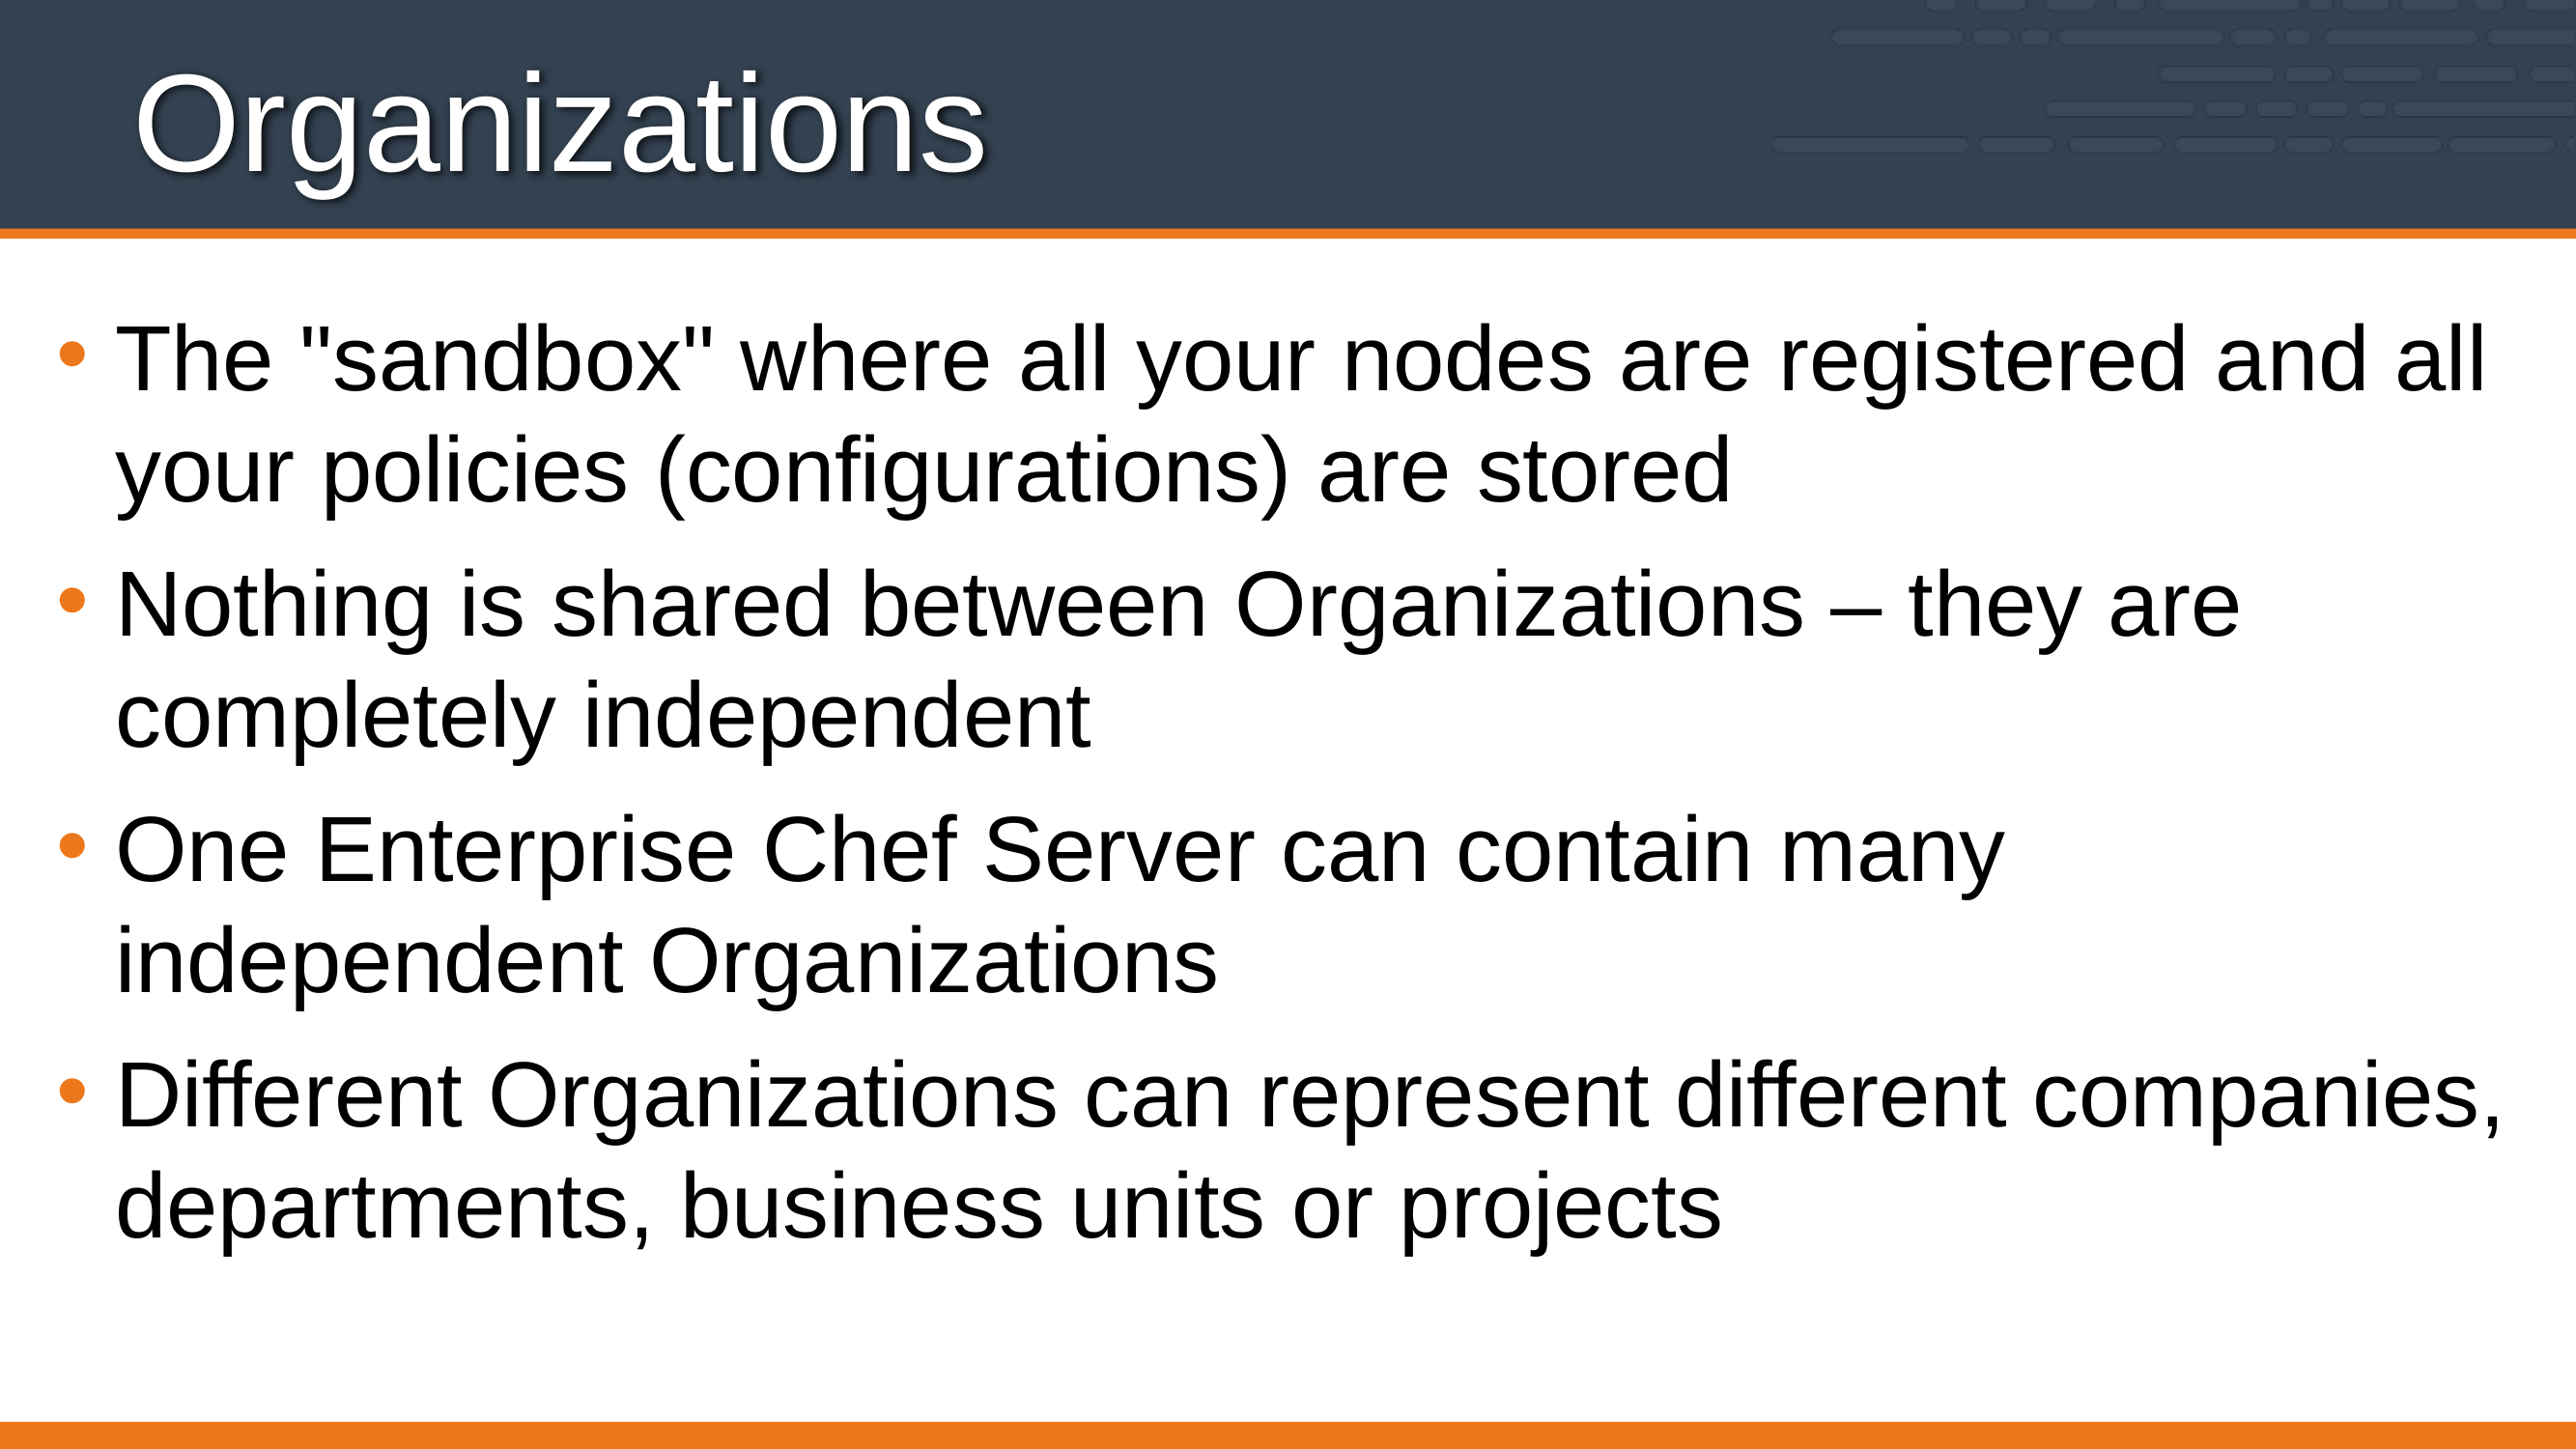

# Organizations
The "sandbox" where all your nodes are registered and all your policies (configurations) are stored
Nothing is shared between Organizations – they are completely independent
One Enterprise Chef Server can contain many independent Organizations
Different Organizations can represent different companies, departments, business units or projects